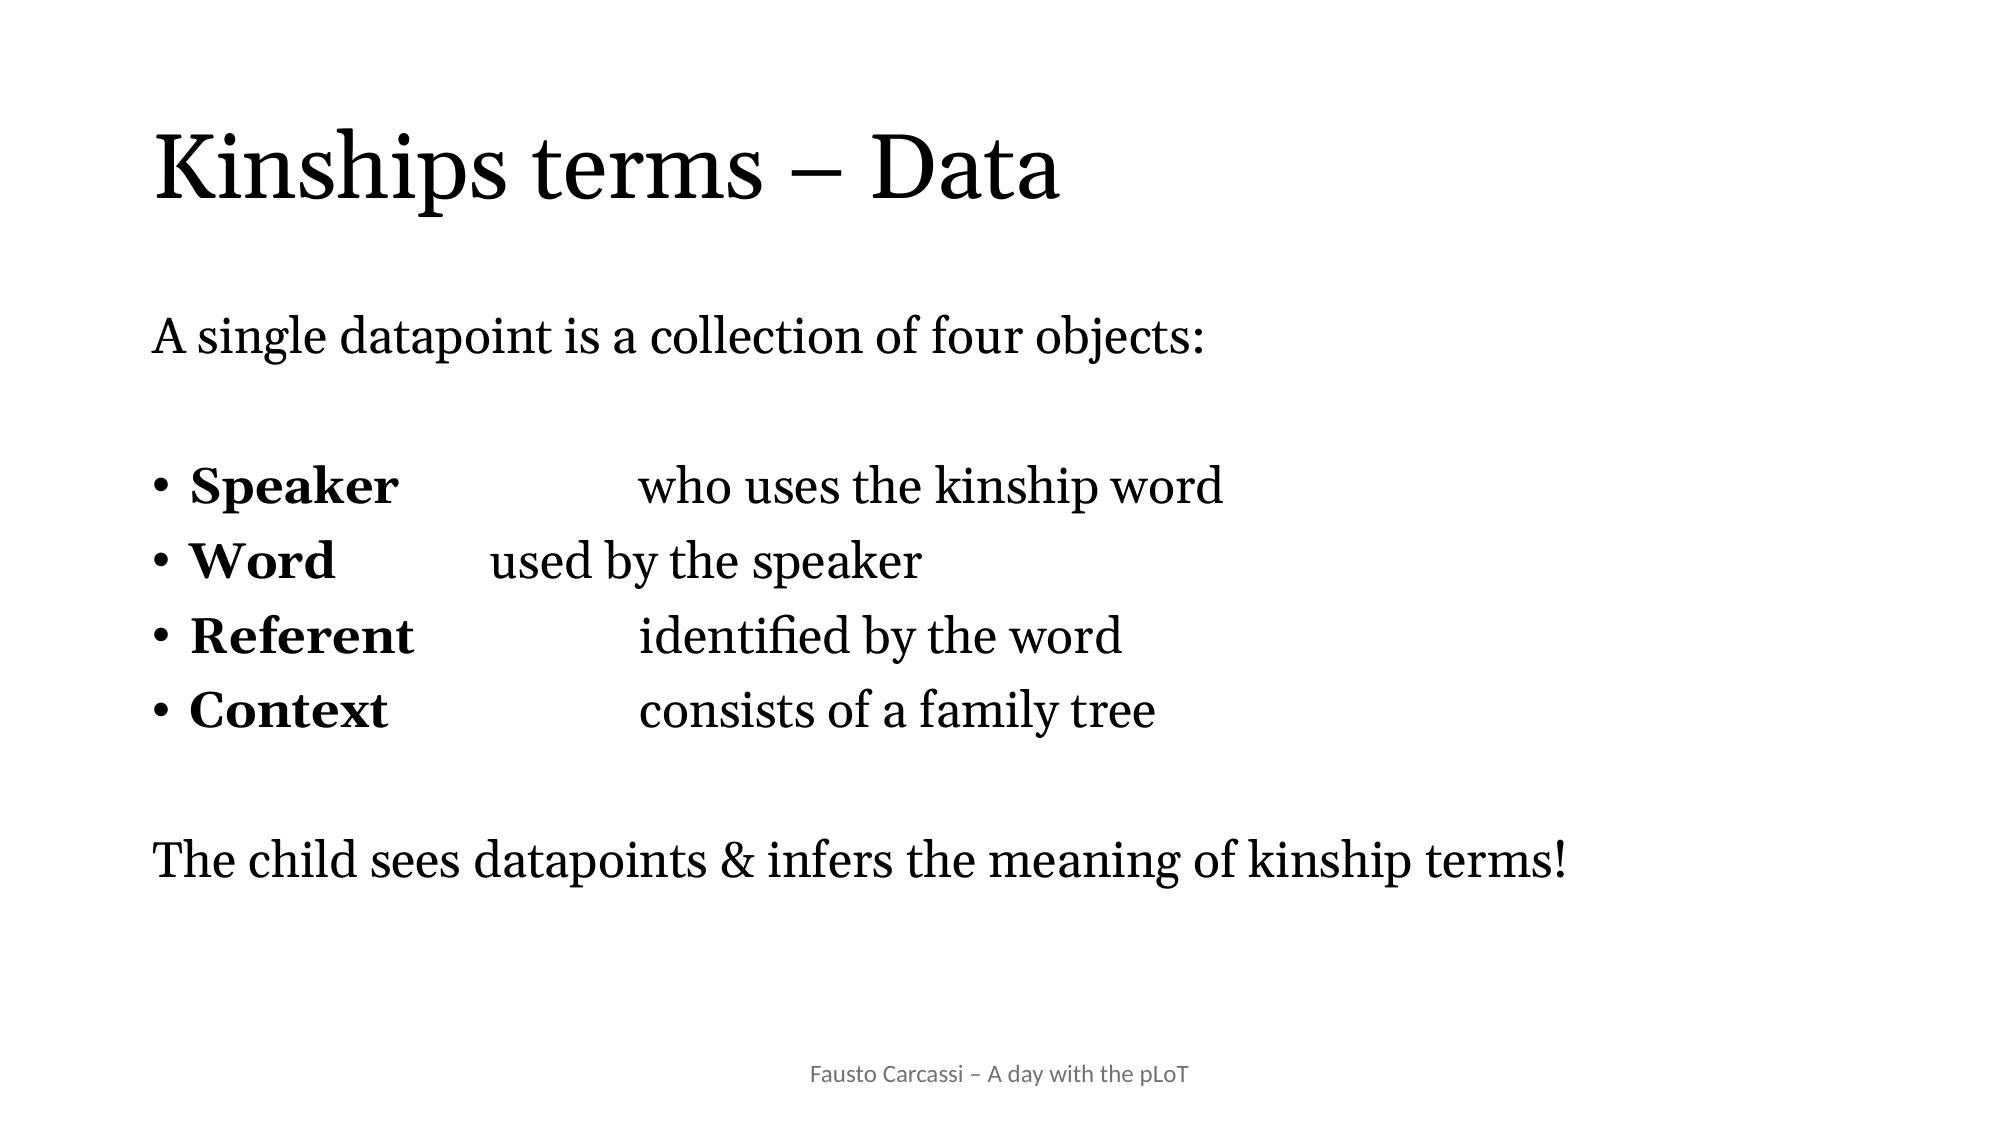

# Kinships terms – Data
A single datapoint is a collection of four objects:

Speaker 		who uses the kinship word
Word		used by the speaker
Referent 		identified by the word
Context		consists of a family tree

The child sees datapoints & infers the meaning of kinship terms!

Fausto Carcassi – A day with the pLoT